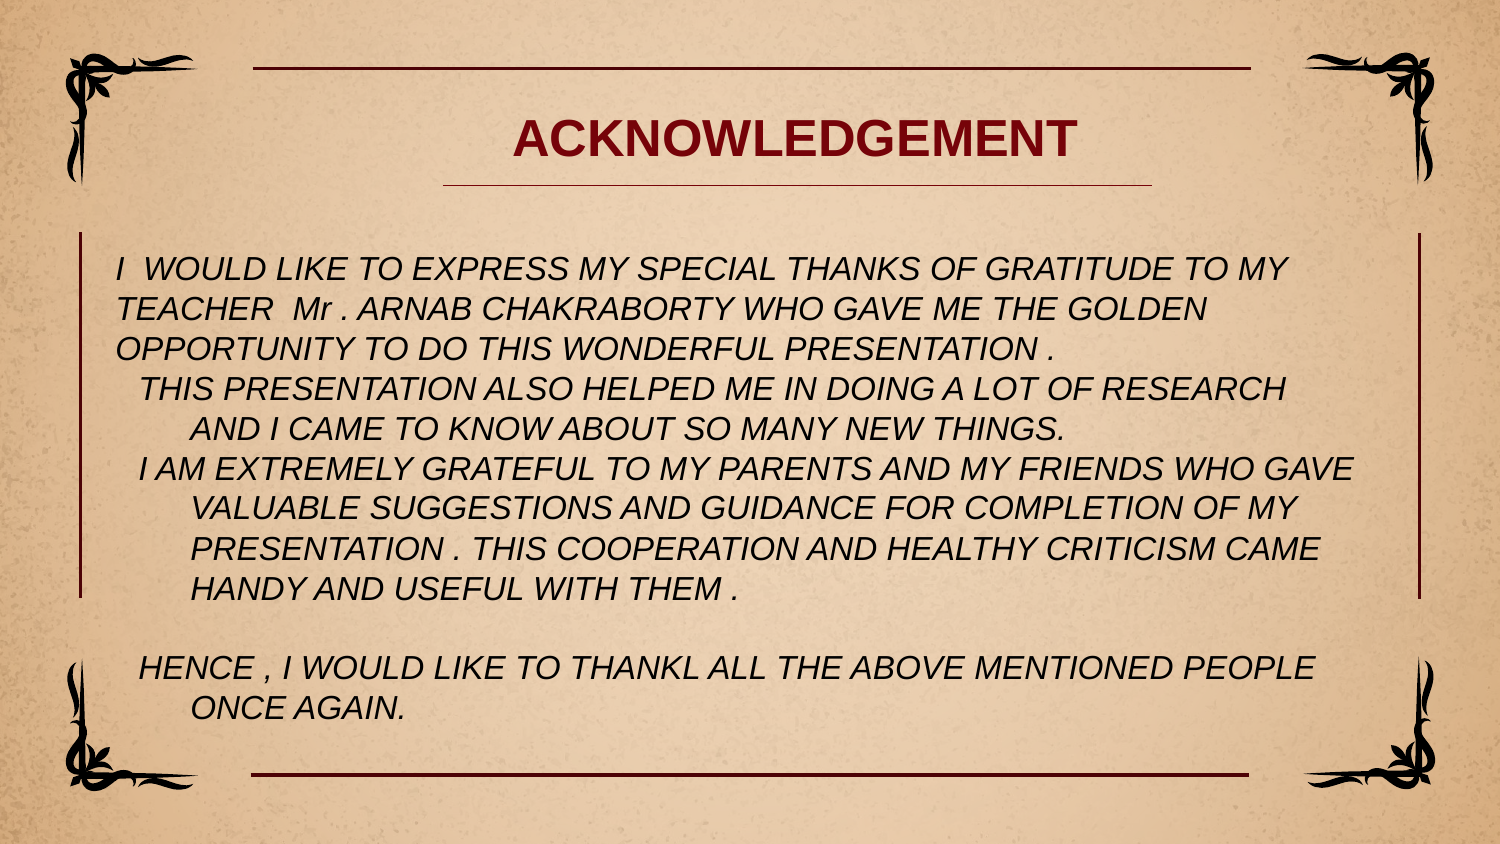

# ACKNOWLEDGEMENT
I  WOULD LIKE TO EXPRESS MY SPECIAL THANKS OF GRATITUDE TO MY   TEACHER  Mr . ARNAB CHAKRABORTY WHO GAVE ME THE GOLDEN OPPORTUNITY TO DO THIS WONDERFUL PRESENTATION .
THIS PRESENTATION ALSO HELPED ME IN DOING A LOT OF RESEARCH AND I CAME TO KNOW ABOUT SO MANY NEW THINGS.
I AM EXTREMELY GRATEFUL TO MY PARENTS AND MY FRIENDS WHO GAVE VALUABLE SUGGESTIONS AND GUIDANCE FOR COMPLETION OF MY PRESENTATION . THIS COOPERATION AND HEALTHY CRITICISM CAME HANDY AND USEFUL WITH THEM .

HENCE , I WOULD LIKE TO THANKL ALL THE ABOVE MENTIONED PEOPLE ONCE AGAIN.